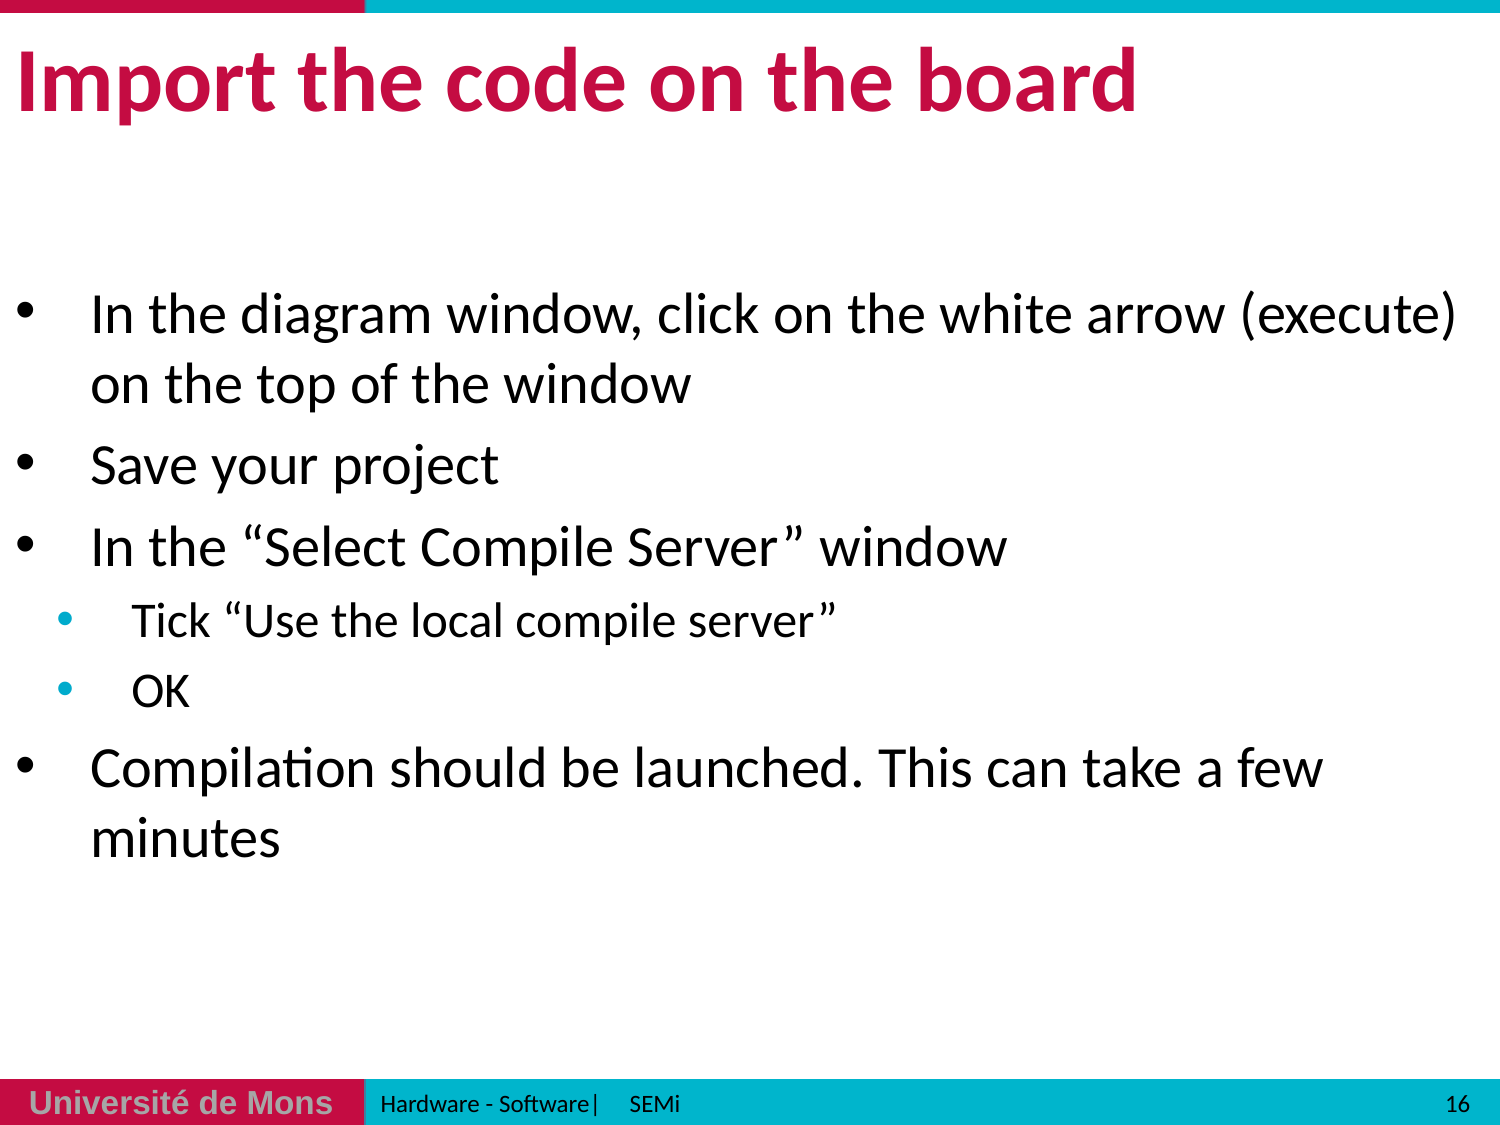

# Import the code on the board
In the diagram window, click on the white arrow (execute) on the top of the window
Save your project
In the “Select Compile Server” window
Tick “Use the local compile server”
OK
Compilation should be launched. This can take a few minutes
16
Hardware - Software|     SEMi